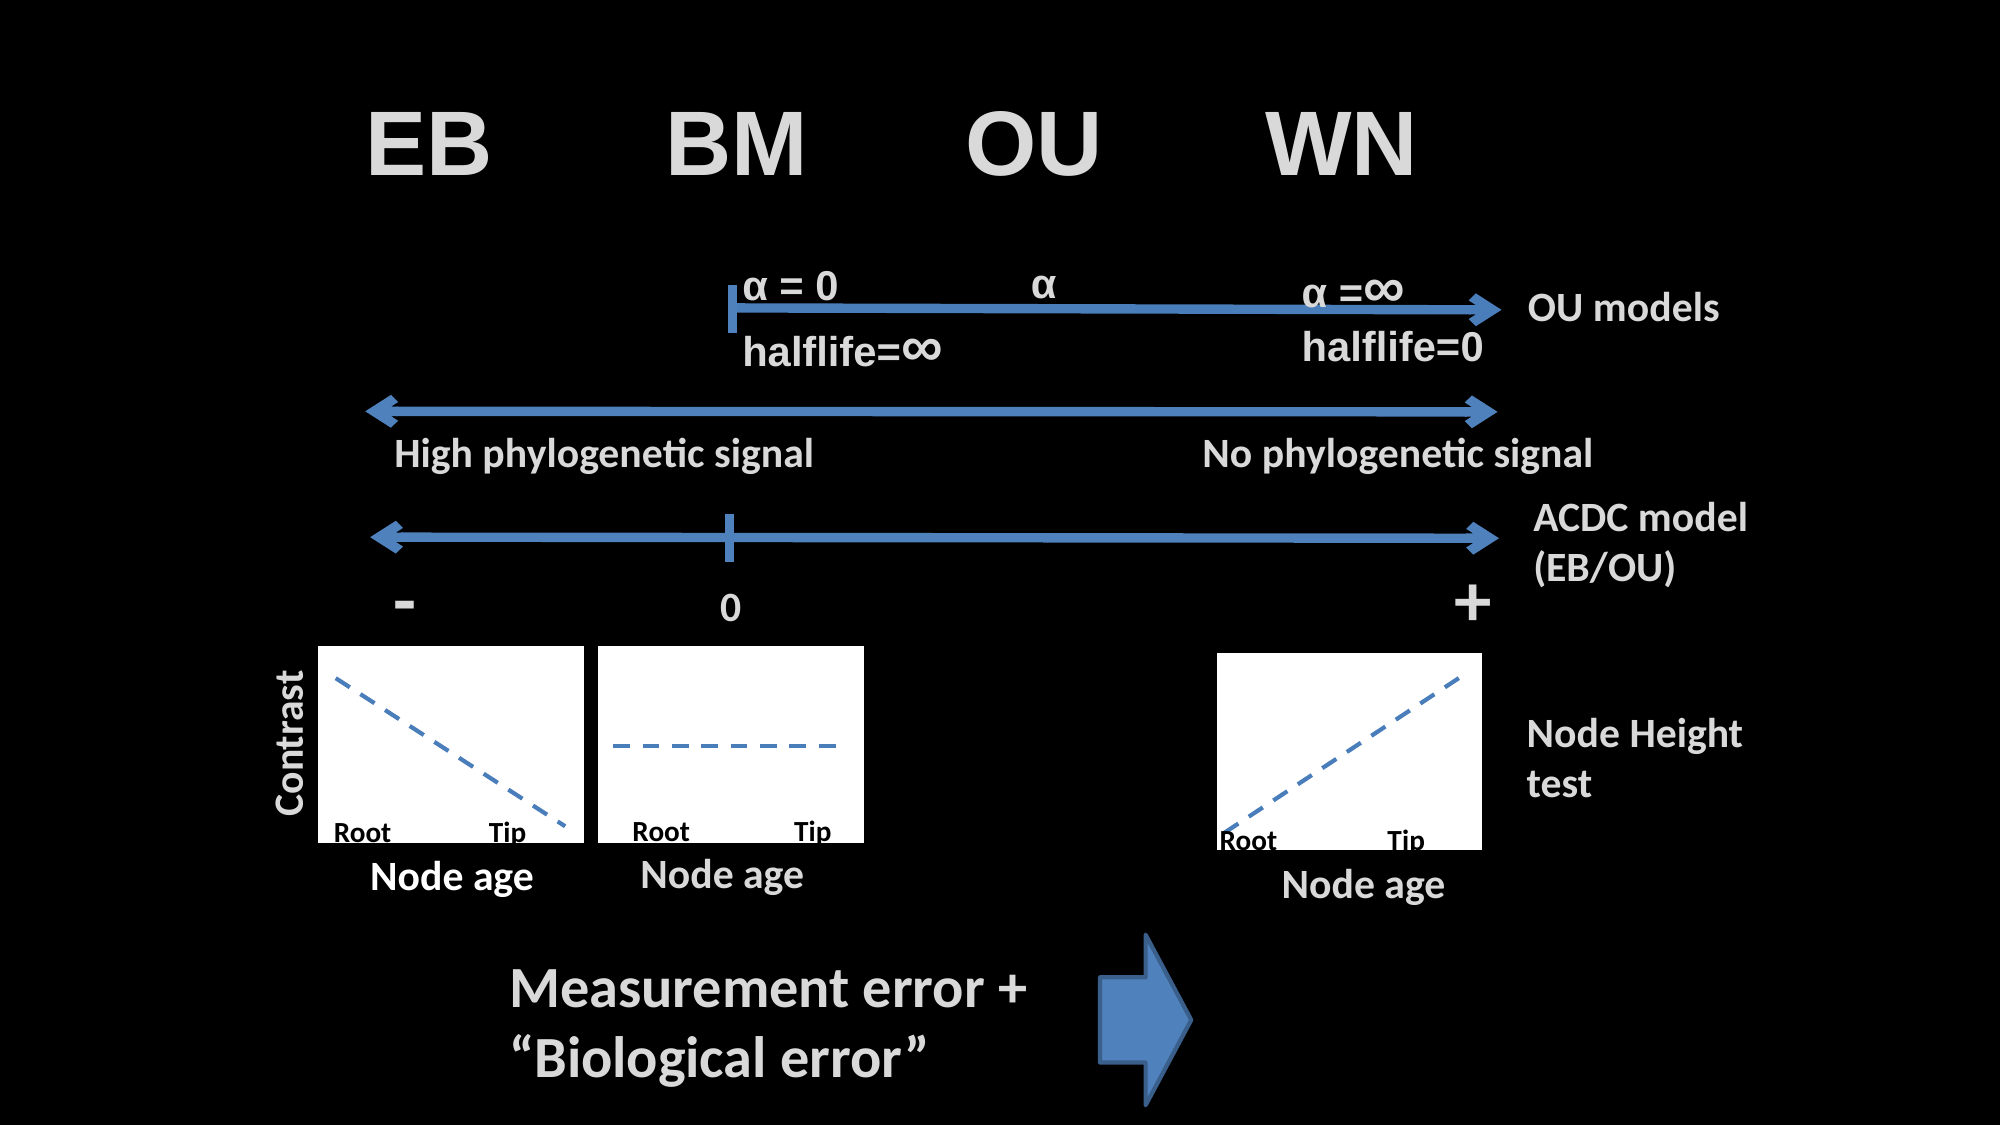

# EB		BM		OU		WN
α =∞
halflife=0
α
α = 0
halflife=∞
OU models
High phylogenetic signal
No phylogenetic signal
ACDC model
(EB/OU)
-
+
0

Node Height
test
Contrast
   Root                Tip
Node age
Root               Tip
Node age
    Root                 Tip
Node age

Measurement error +
“Biological error”